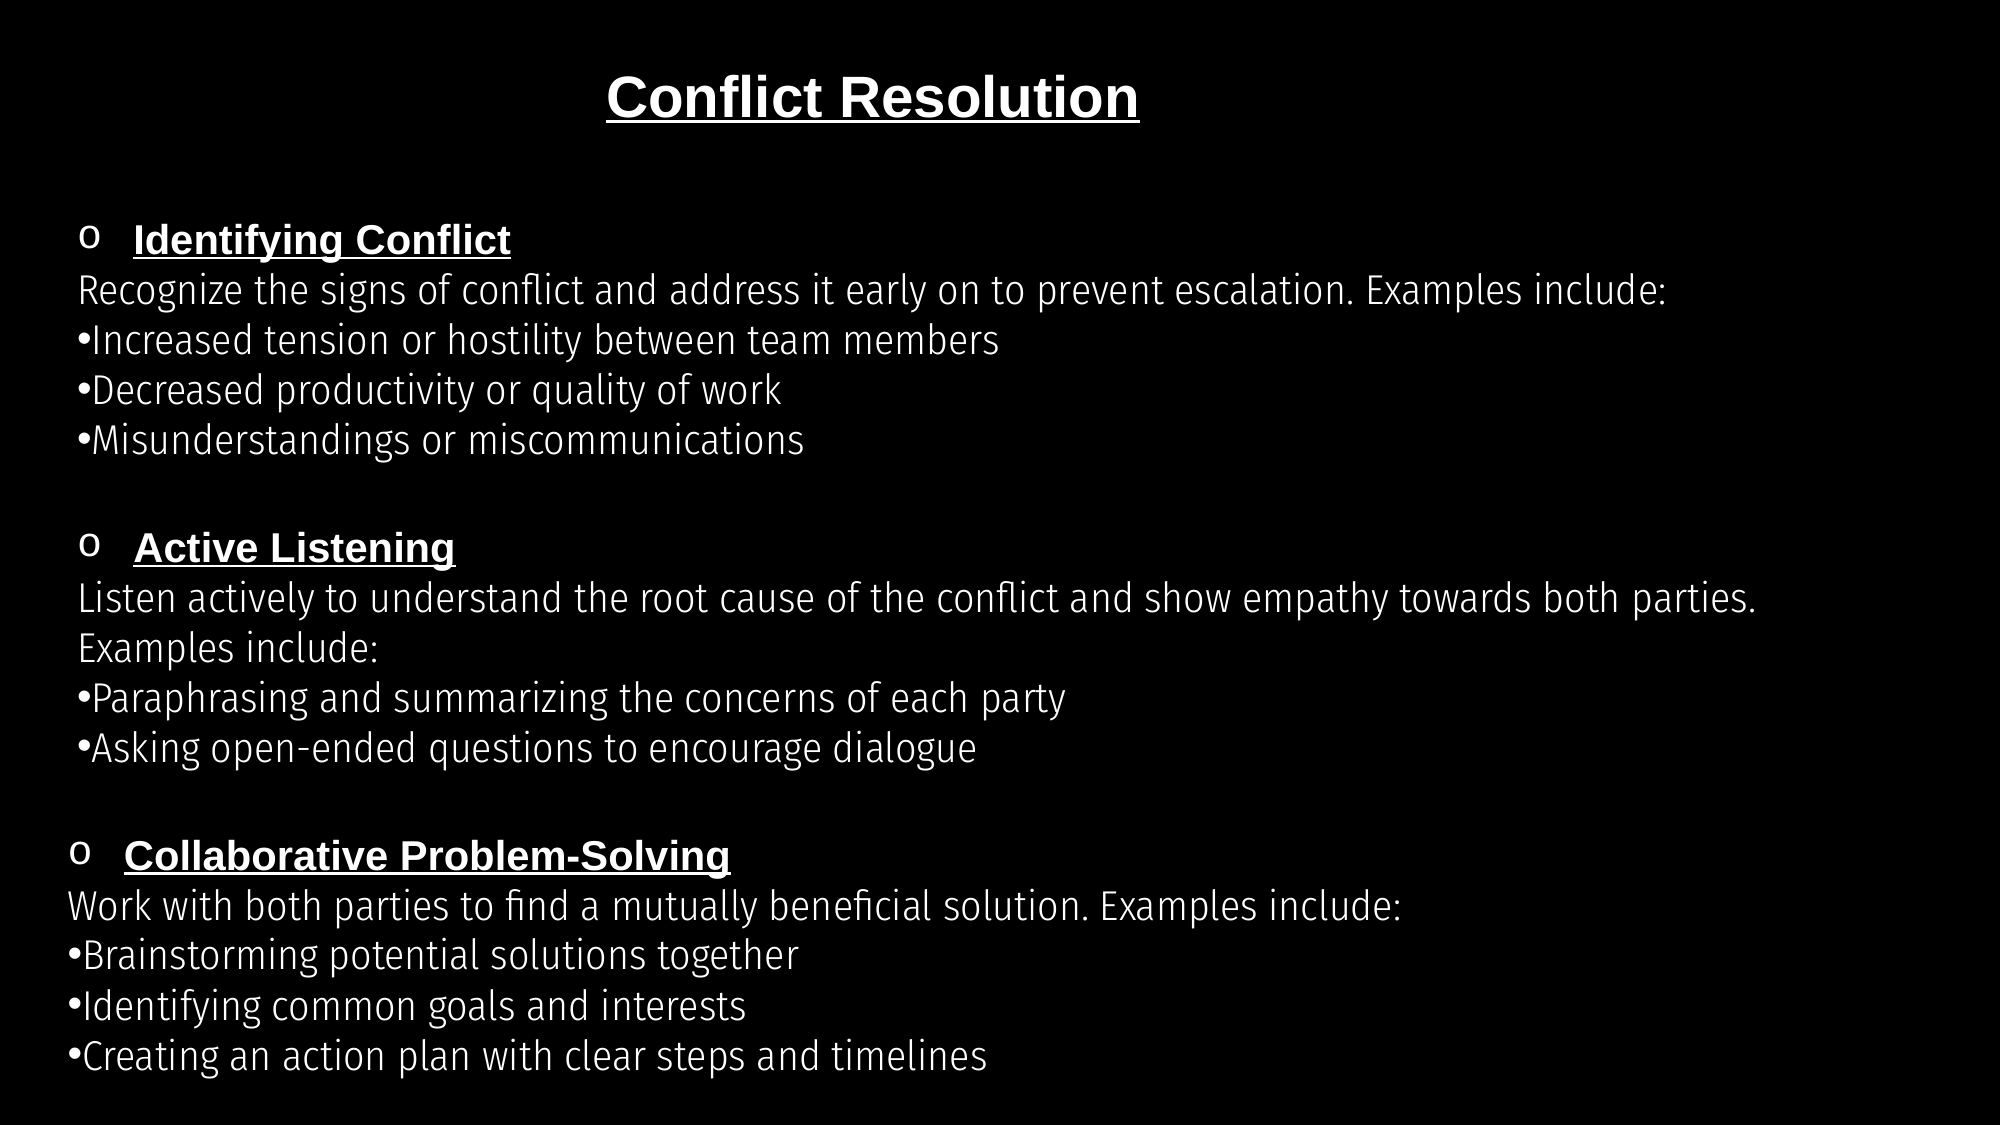

Conflict Resolution
Identifying Conflict
Recognize the signs of conflict and address it early on to prevent escalation. Examples include:
Increased tension or hostility between team members
Decreased productivity or quality of work
Misunderstandings or miscommunications
Active Listening
Listen actively to understand the root cause of the conflict and show empathy towards both parties. Examples include:
Paraphrasing and summarizing the concerns of each party
Asking open-ended questions to encourage dialogue
Collaborative Problem-Solving
Work with both parties to find a mutually beneficial solution. Examples include:
Brainstorming potential solutions together
Identifying common goals and interests
Creating an action plan with clear steps and timelines